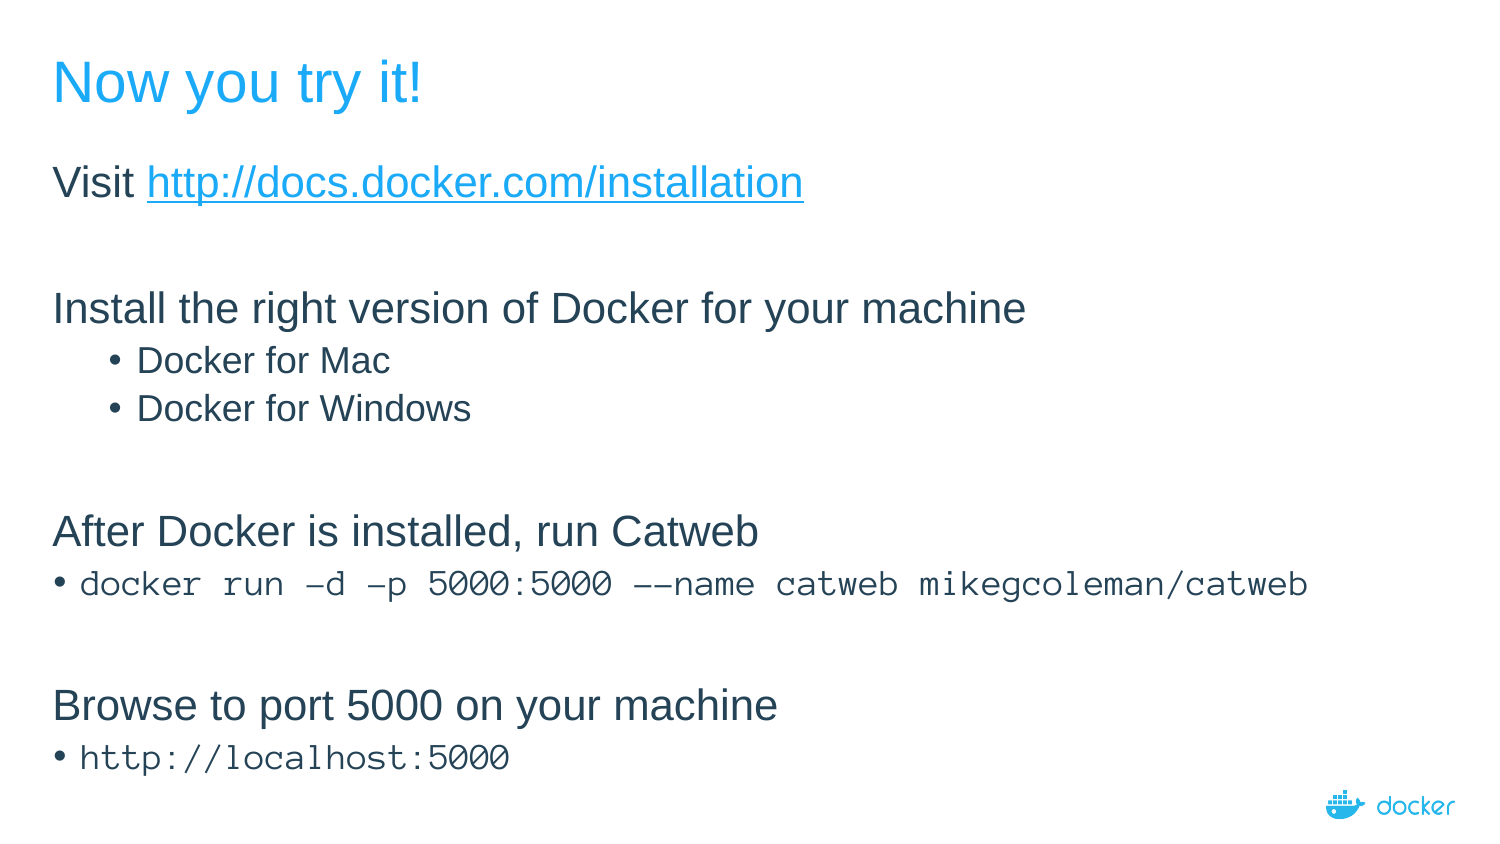

# Now you try it!
Visit http://docs.docker.com/installation

Install the right version of Docker for your machine
Docker for Mac
Docker for Windows

After Docker is installed, run Catweb
docker run –d –p 5000:5000 --name catweb mikegcoleman/catweb

Browse to port 5000 on your machine
http://localhost:5000